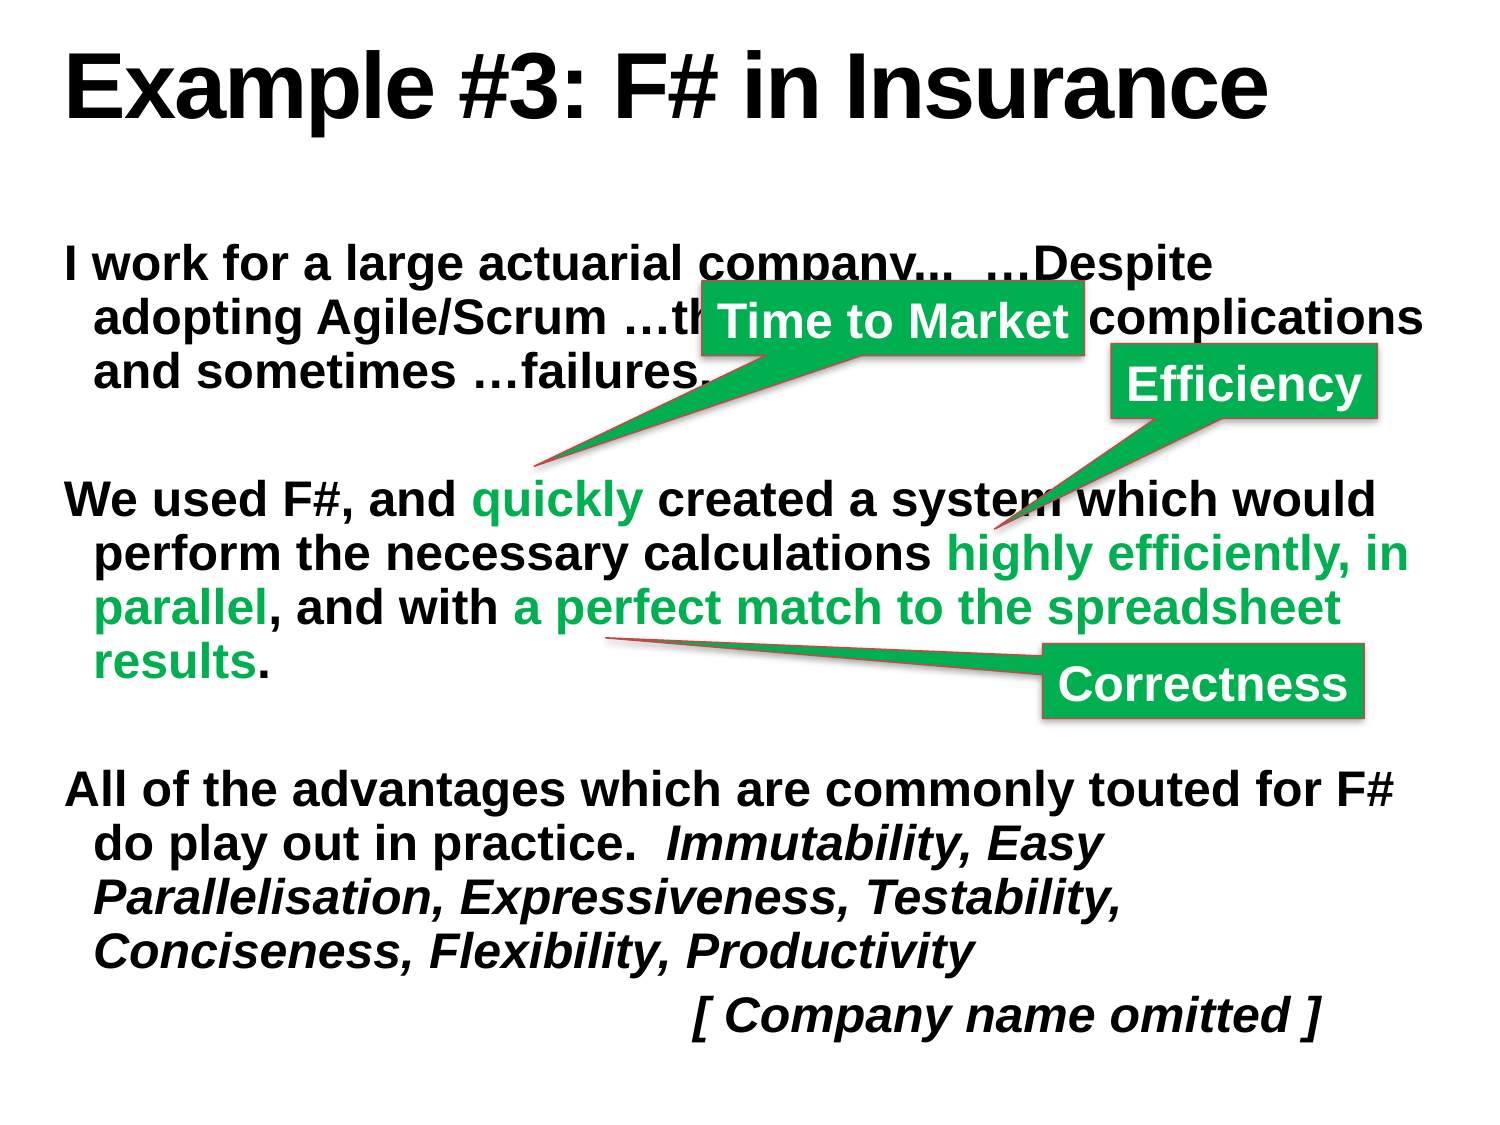

# Example #3: F# in Insurance
I work for a large actuarial company...  …Despite adopting Agile/Scrum …the usual delays, complications and sometimes …failures.

We used F#, and quickly created a system which would perform the necessary calculations highly efficiently, in parallel, and with a perfect match to the spreadsheet results.

All of the advantages which are commonly touted for F# do play out in practice.  Immutability, Easy Parallelisation, Expressiveness, Testability, Conciseness, Flexibility, Productivity
					[ Company name omitted ]
Time to Market
Efficiency
Correctness